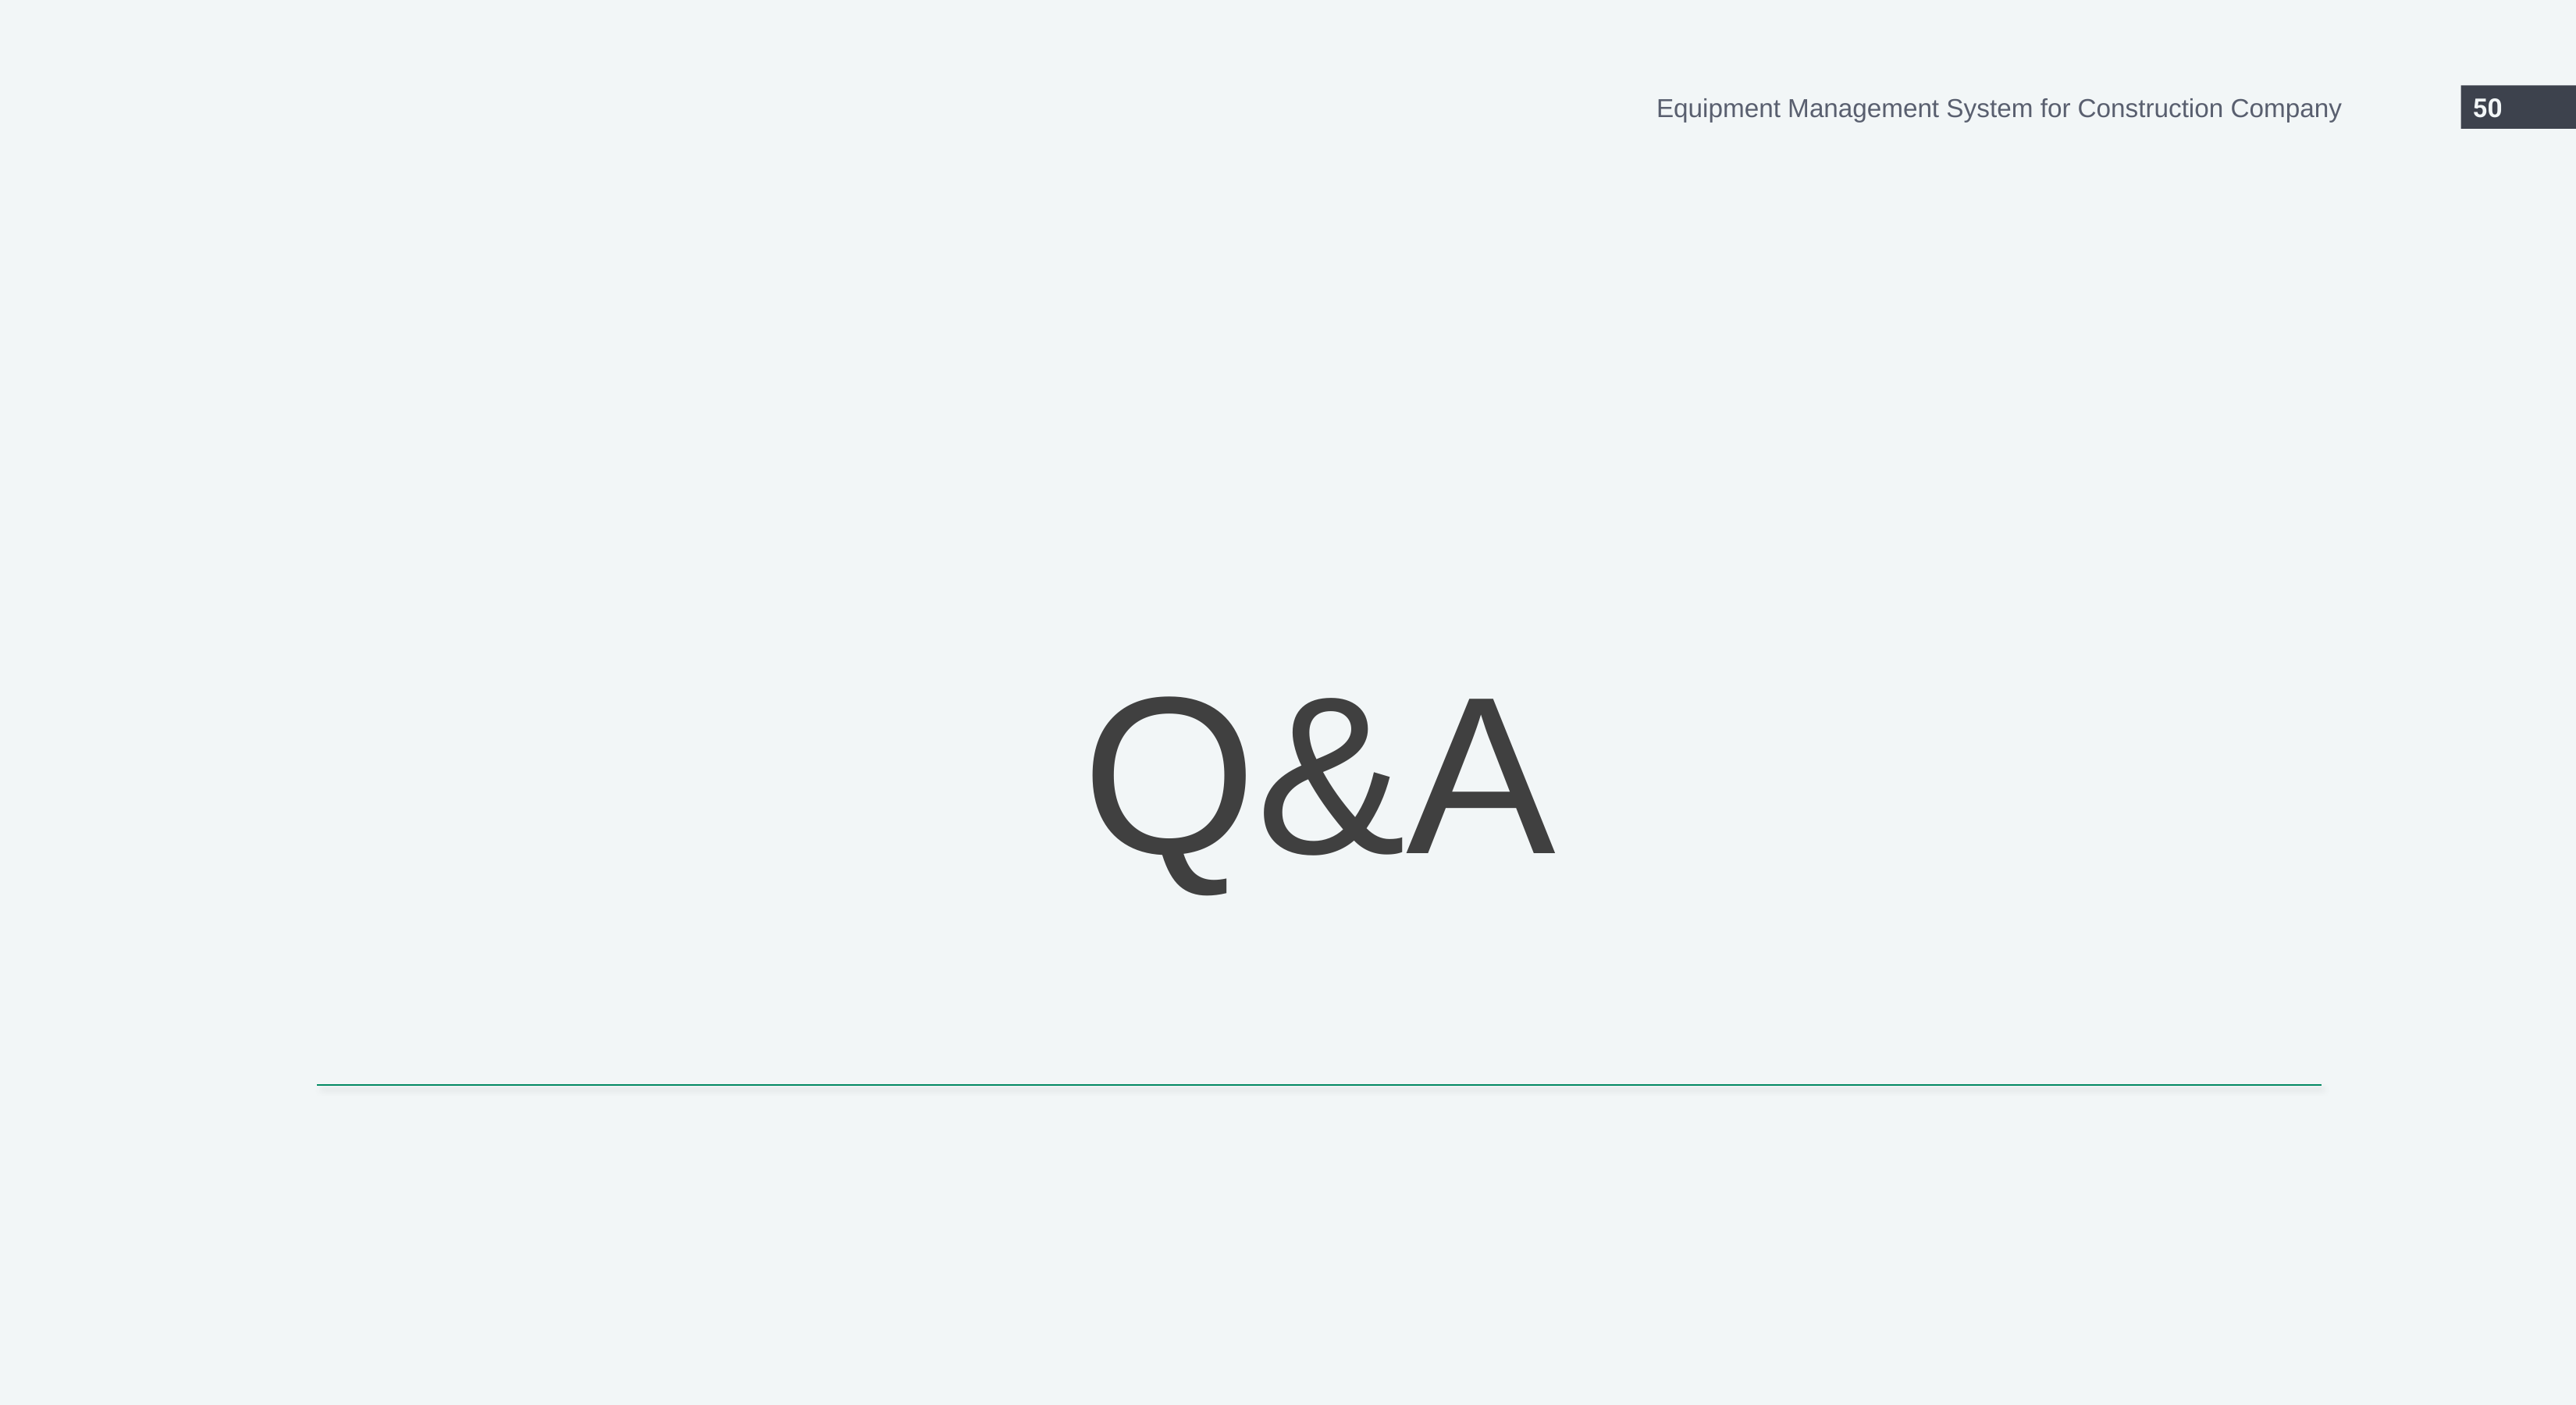

Equipment Management System for Construction Company
50
Q&A